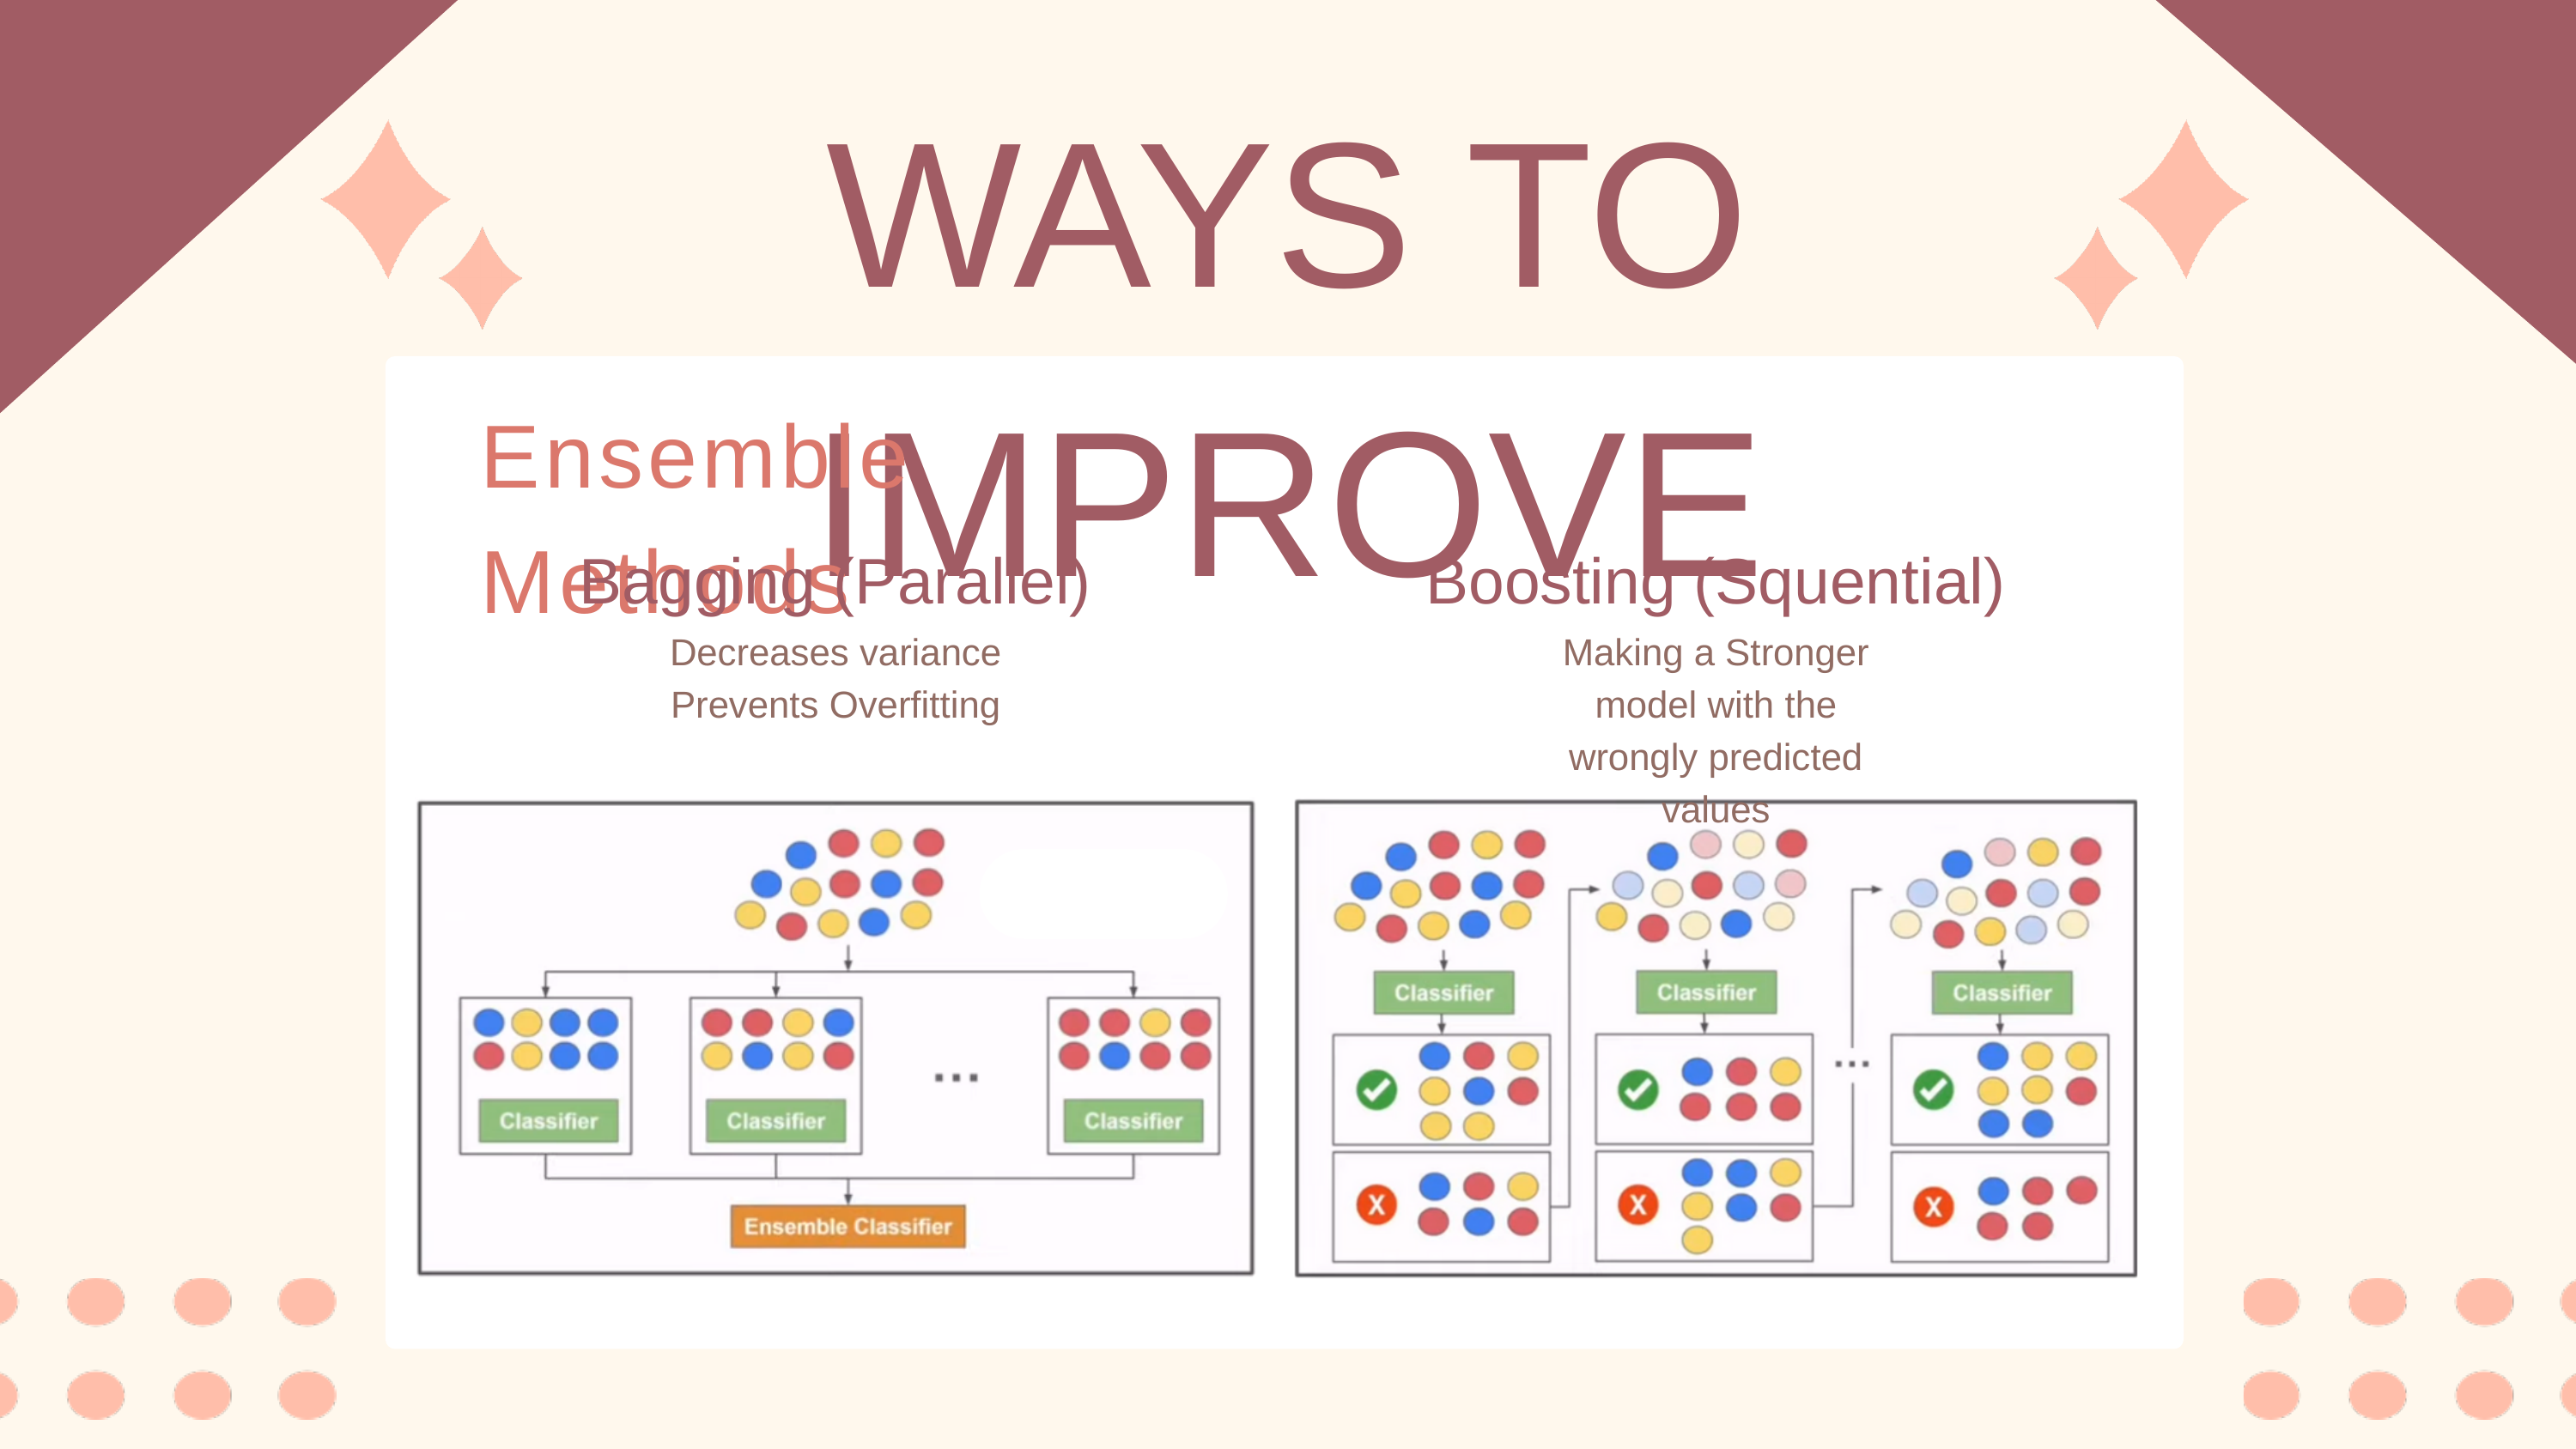

WAYS TO IMPROVE

Ensemble Methods
Bagging (Parallel)
Boosting (Squential)
Decreases variance
Prevents Overfitting
Making a Stronger model with the wrongly predicted values